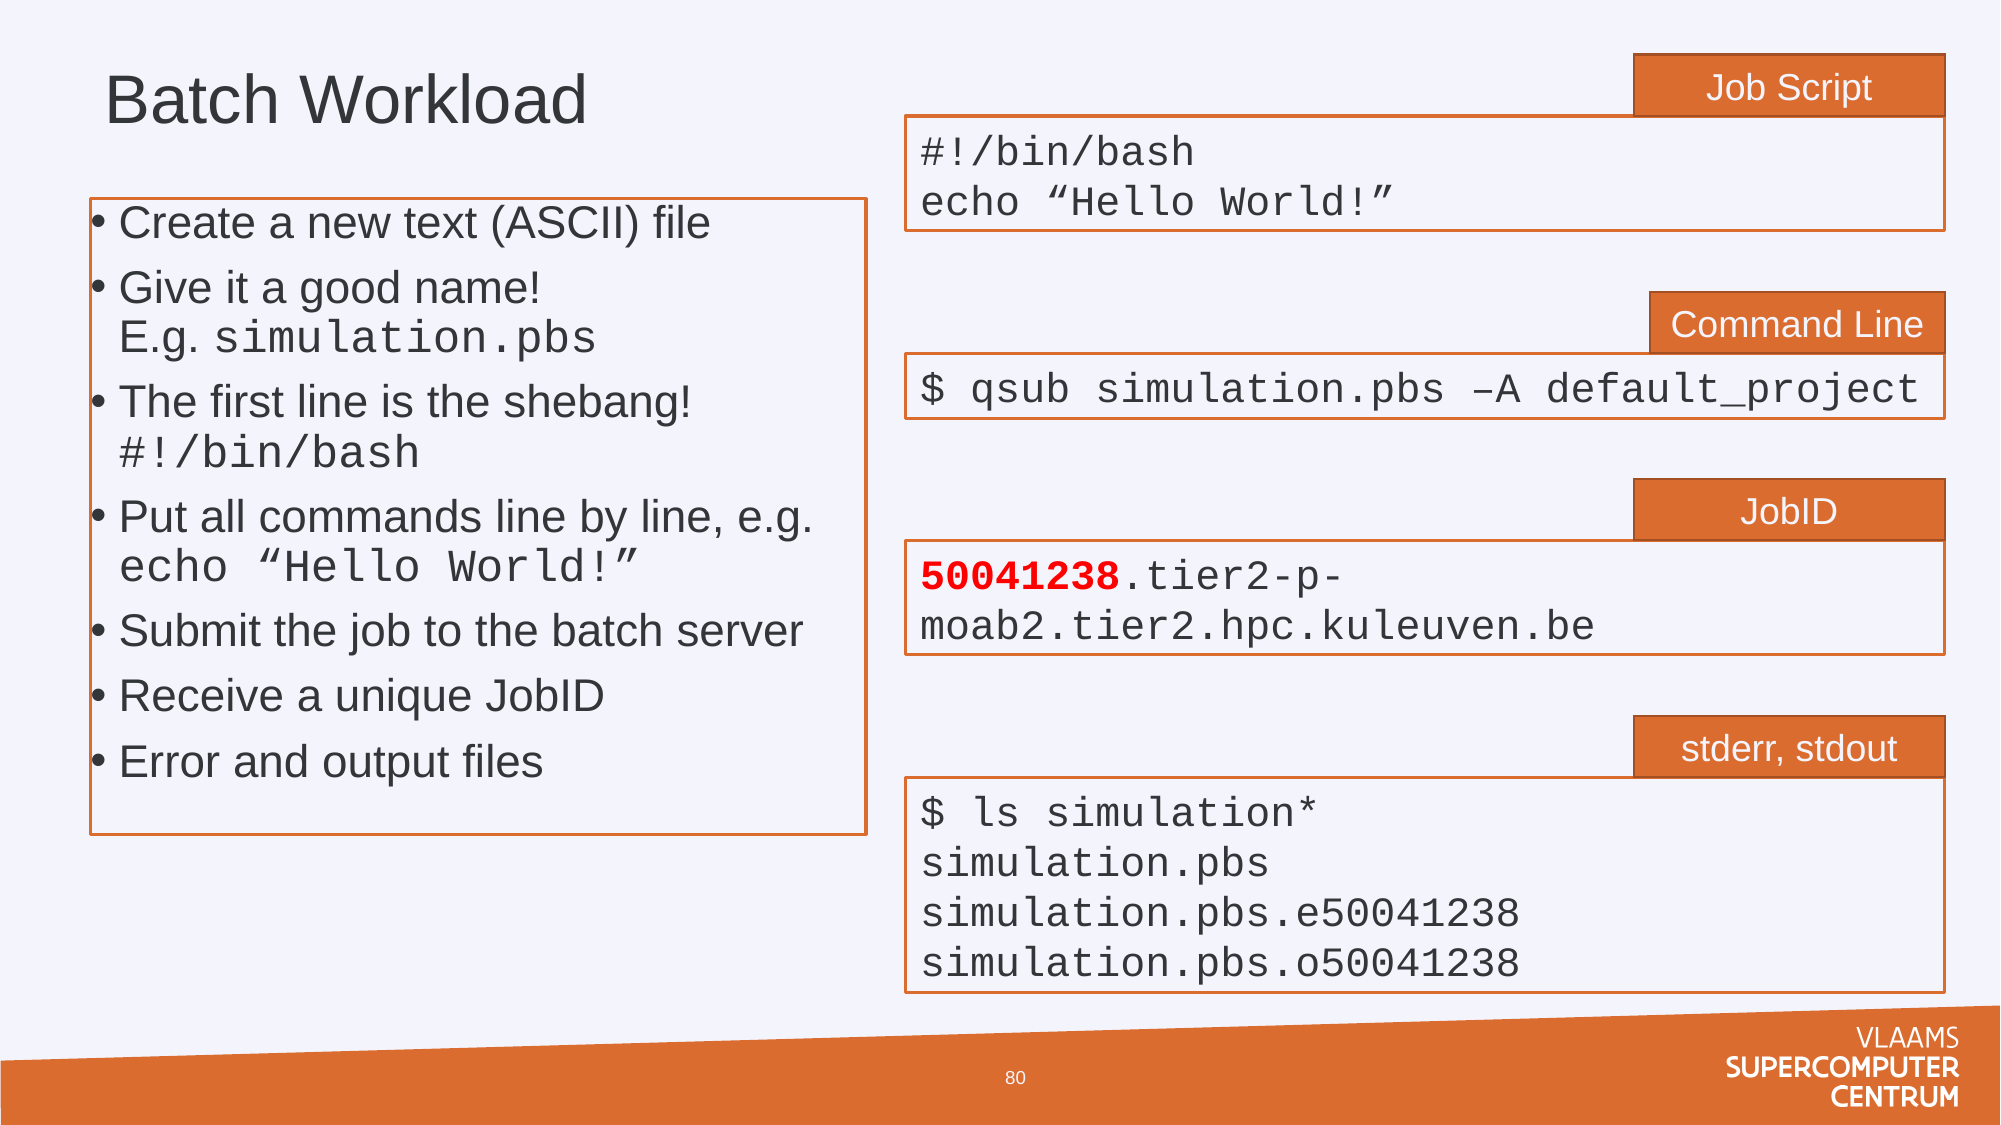

# Batch Workload
Job Script
#!/bin/bash
echo “Hello World!”
Create a new text (ASCII) file
Give it a good name!
E.g. simulation.pbs
The first line is the shebang!
#!/bin/bash
Put all commands line by line, e.g.
echo “Hello World!”
Submit the job to the batch server
Receive a unique JobID
Error and output files
Command Line
$ qsub simulation.pbs –A default_project
JobID
50041238.tier2-p-moab2.tier2.hpc.kuleuven.be
stderr, stdout
$ ls simulation*
simulation.pbs
simulation.pbs.e50041238
simulation.pbs.o50041238
80